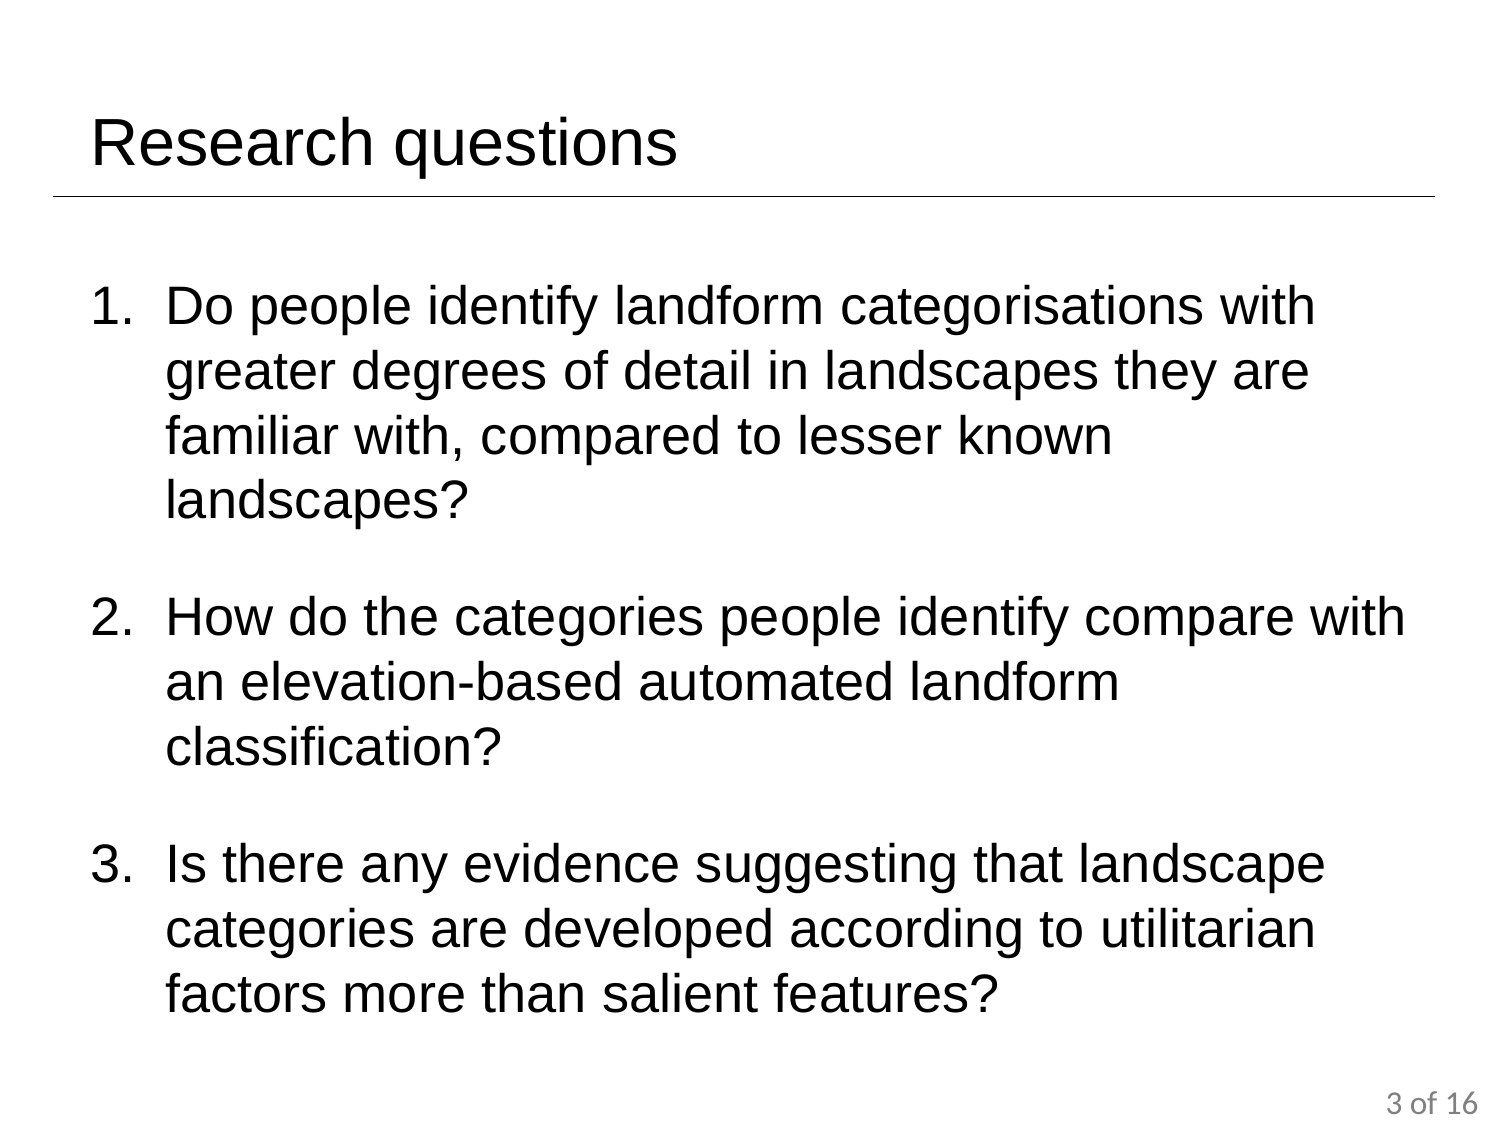

# Research questions
Do people identify landform categorisations with greater degrees of detail in landscapes they are familiar with, compared to lesser known landscapes?

How do the categories people identify compare with an elevation-based automated landform classification?

Is there any evidence suggesting that landscape categories are developed according to utilitarian factors more than salient features?

3 of 16